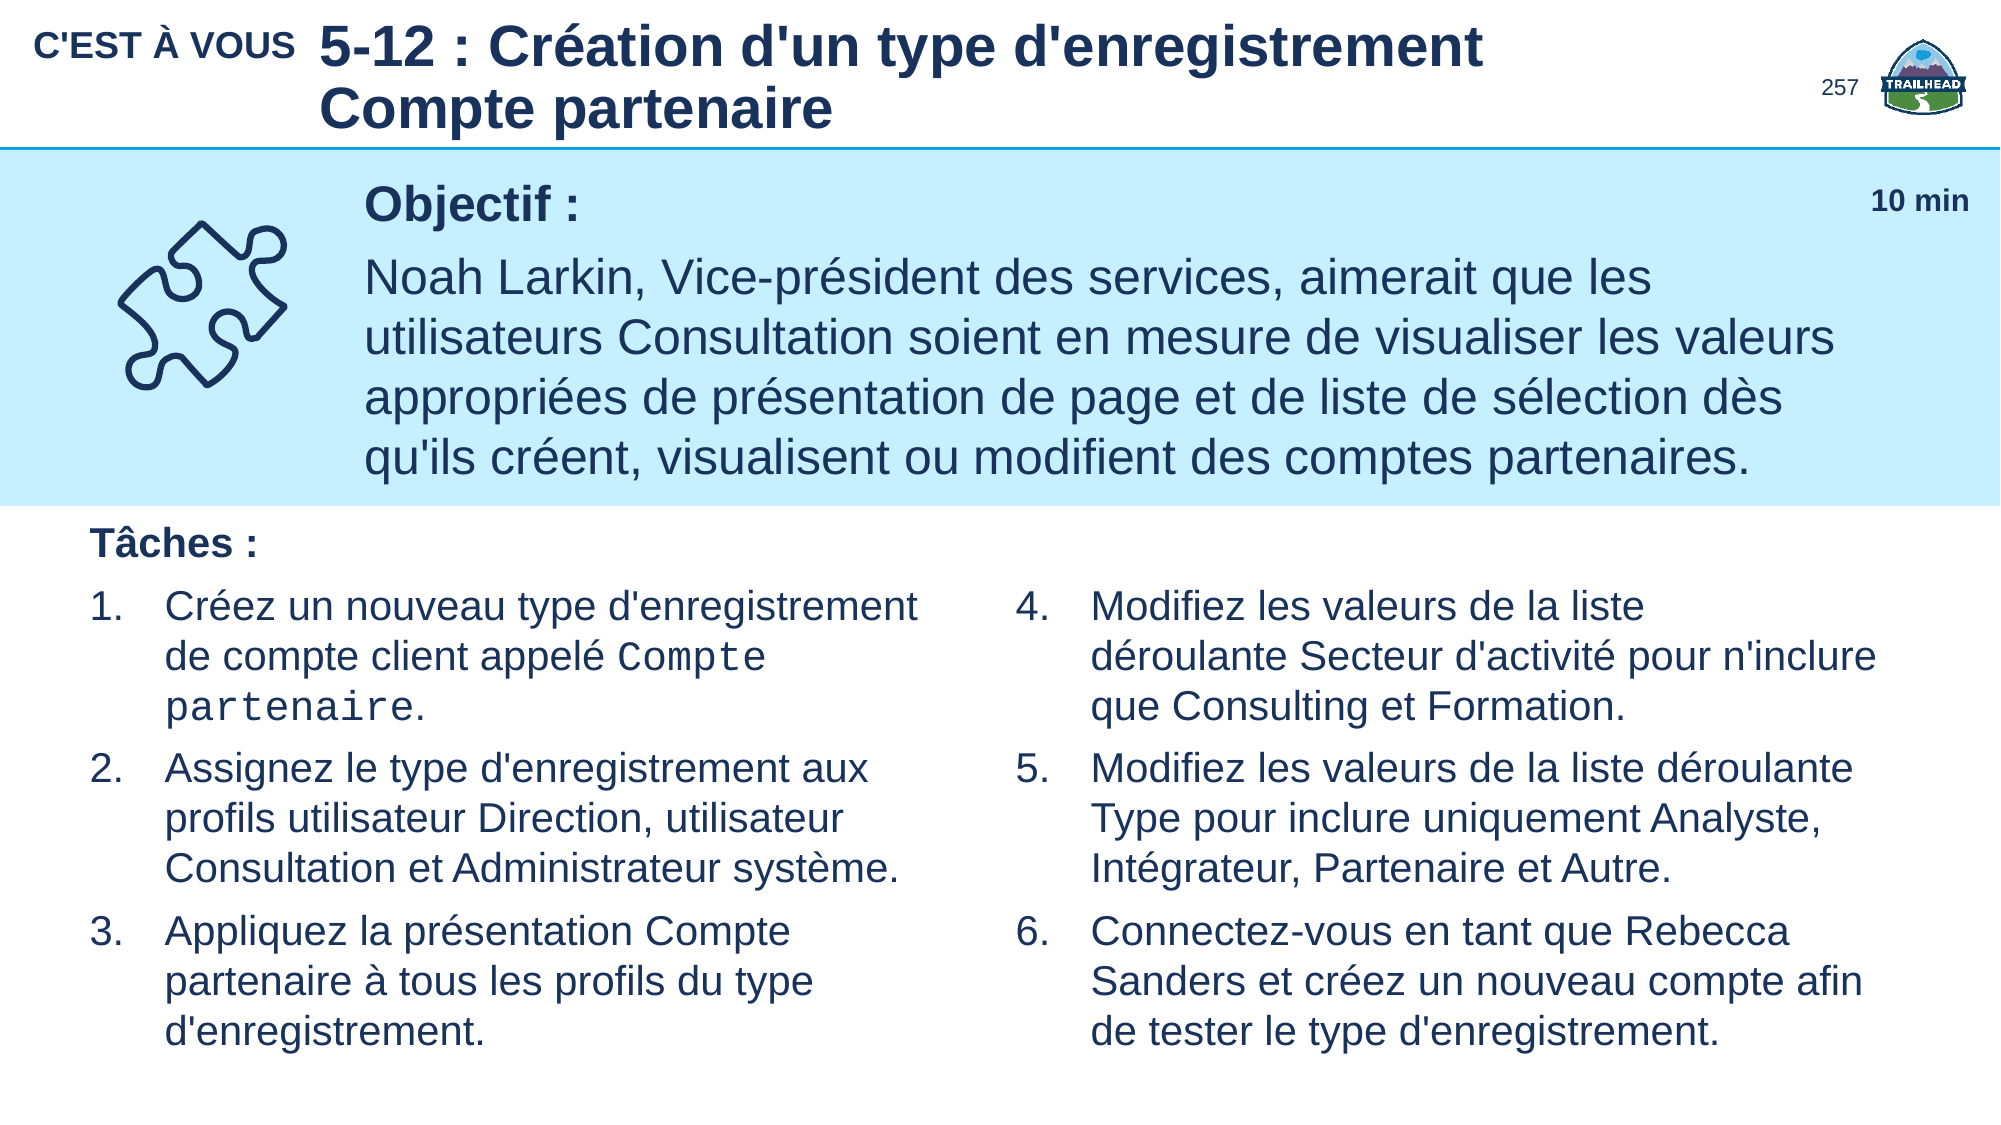

5-12 : Création d'un type d'enregistrement Compte partenaire
C'EST À VOUS
257
Objectif :
Noah Larkin, Vice-président des services, aimerait que les utilisateurs Consultation soient en mesure de visualiser les valeurs appropriées de présentation de page et de liste de sélection dès qu'ils créent, visualisent ou modifient des comptes partenaires.
10 min
Tâches :
Créez un nouveau type d'enregistrement de compte client appelé Compte partenaire.
Assignez le type d'enregistrement aux profils utilisateur Direction, utilisateur Consultation et Administrateur système.
Appliquez la présentation Compte partenaire à tous les profils du type d'enregistrement.

Modifiez les valeurs de la liste déroulante Secteur d'activité pour n'inclure que Consulting et Formation.
Modifiez les valeurs de la liste déroulante Type pour inclure uniquement Analyste, Intégrateur, Partenaire et Autre.
Connectez-vous en tant que Rebecca Sanders et créez un nouveau compte afin de tester le type d'enregistrement.